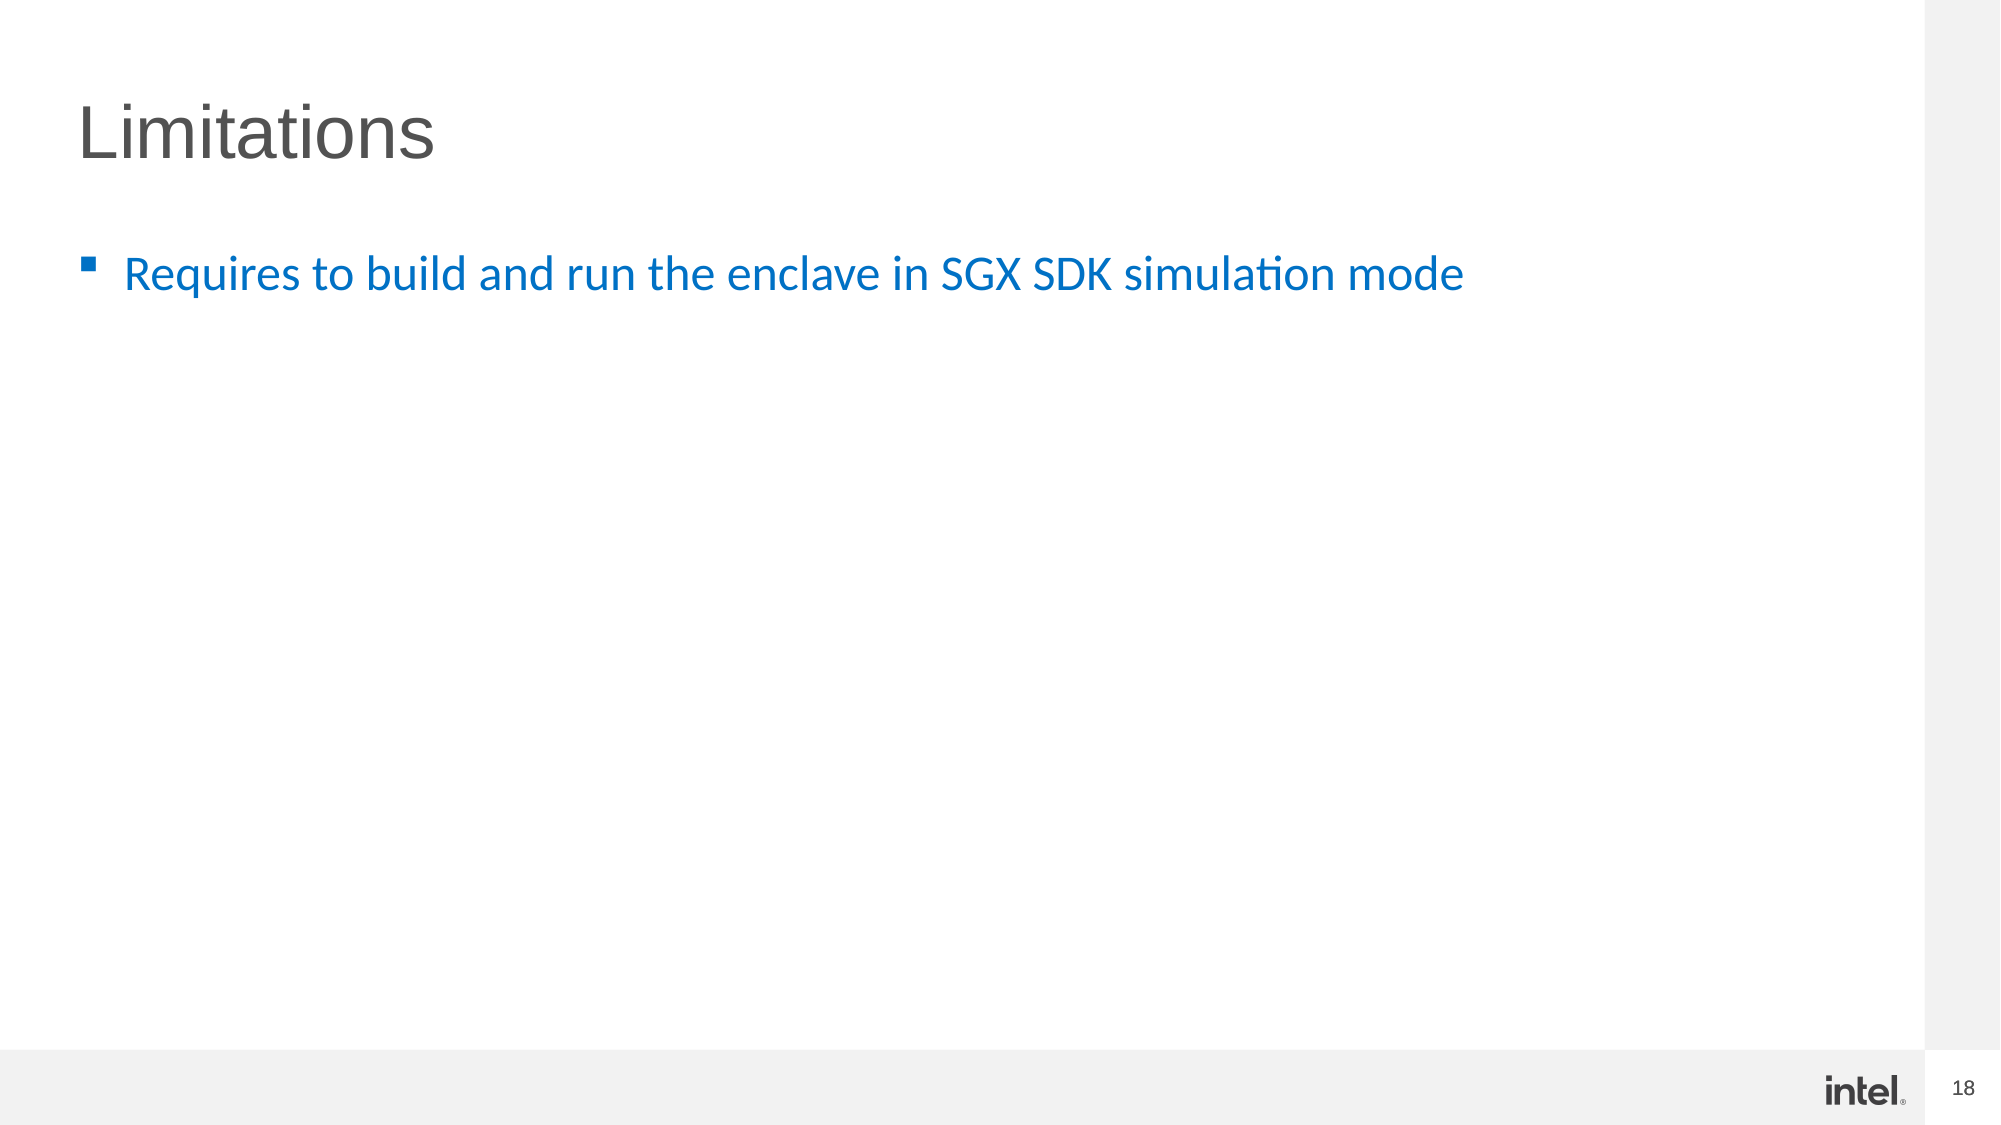

# Limitations
Requires to build and run the enclave in SGX SDK simulation mode

18